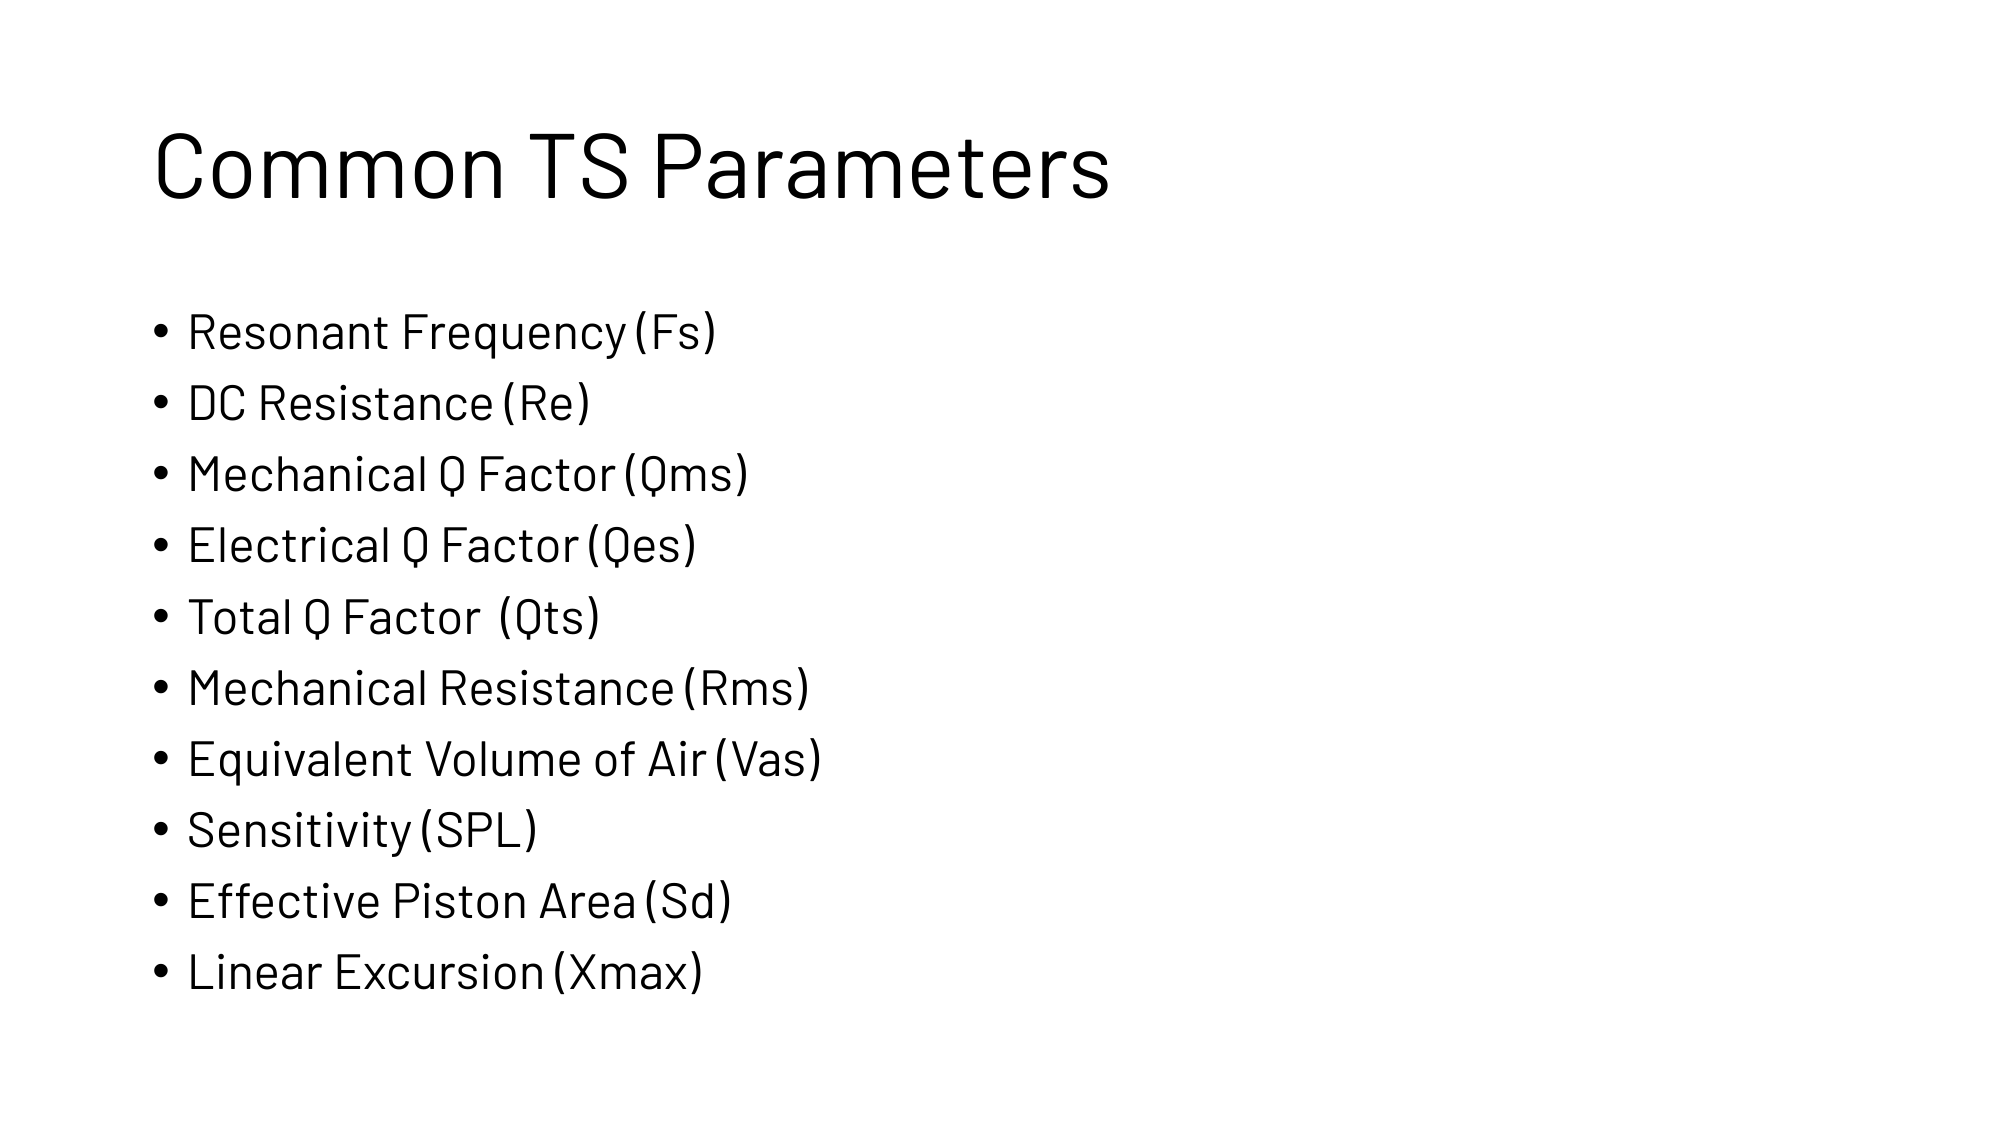

# Common TS Parameters
Resonant Frequency (Fs)
DC Resistance (Re)
Mechanical Q Factor (Qms)
Electrical Q Factor (Qes)
Total Q Factor  (Qts)
Mechanical Resistance (Rms)
Equivalent Volume of Air (Vas)
Sensitivity (SPL)
Effective Piston Area (Sd)
Linear Excursion (Xmax)